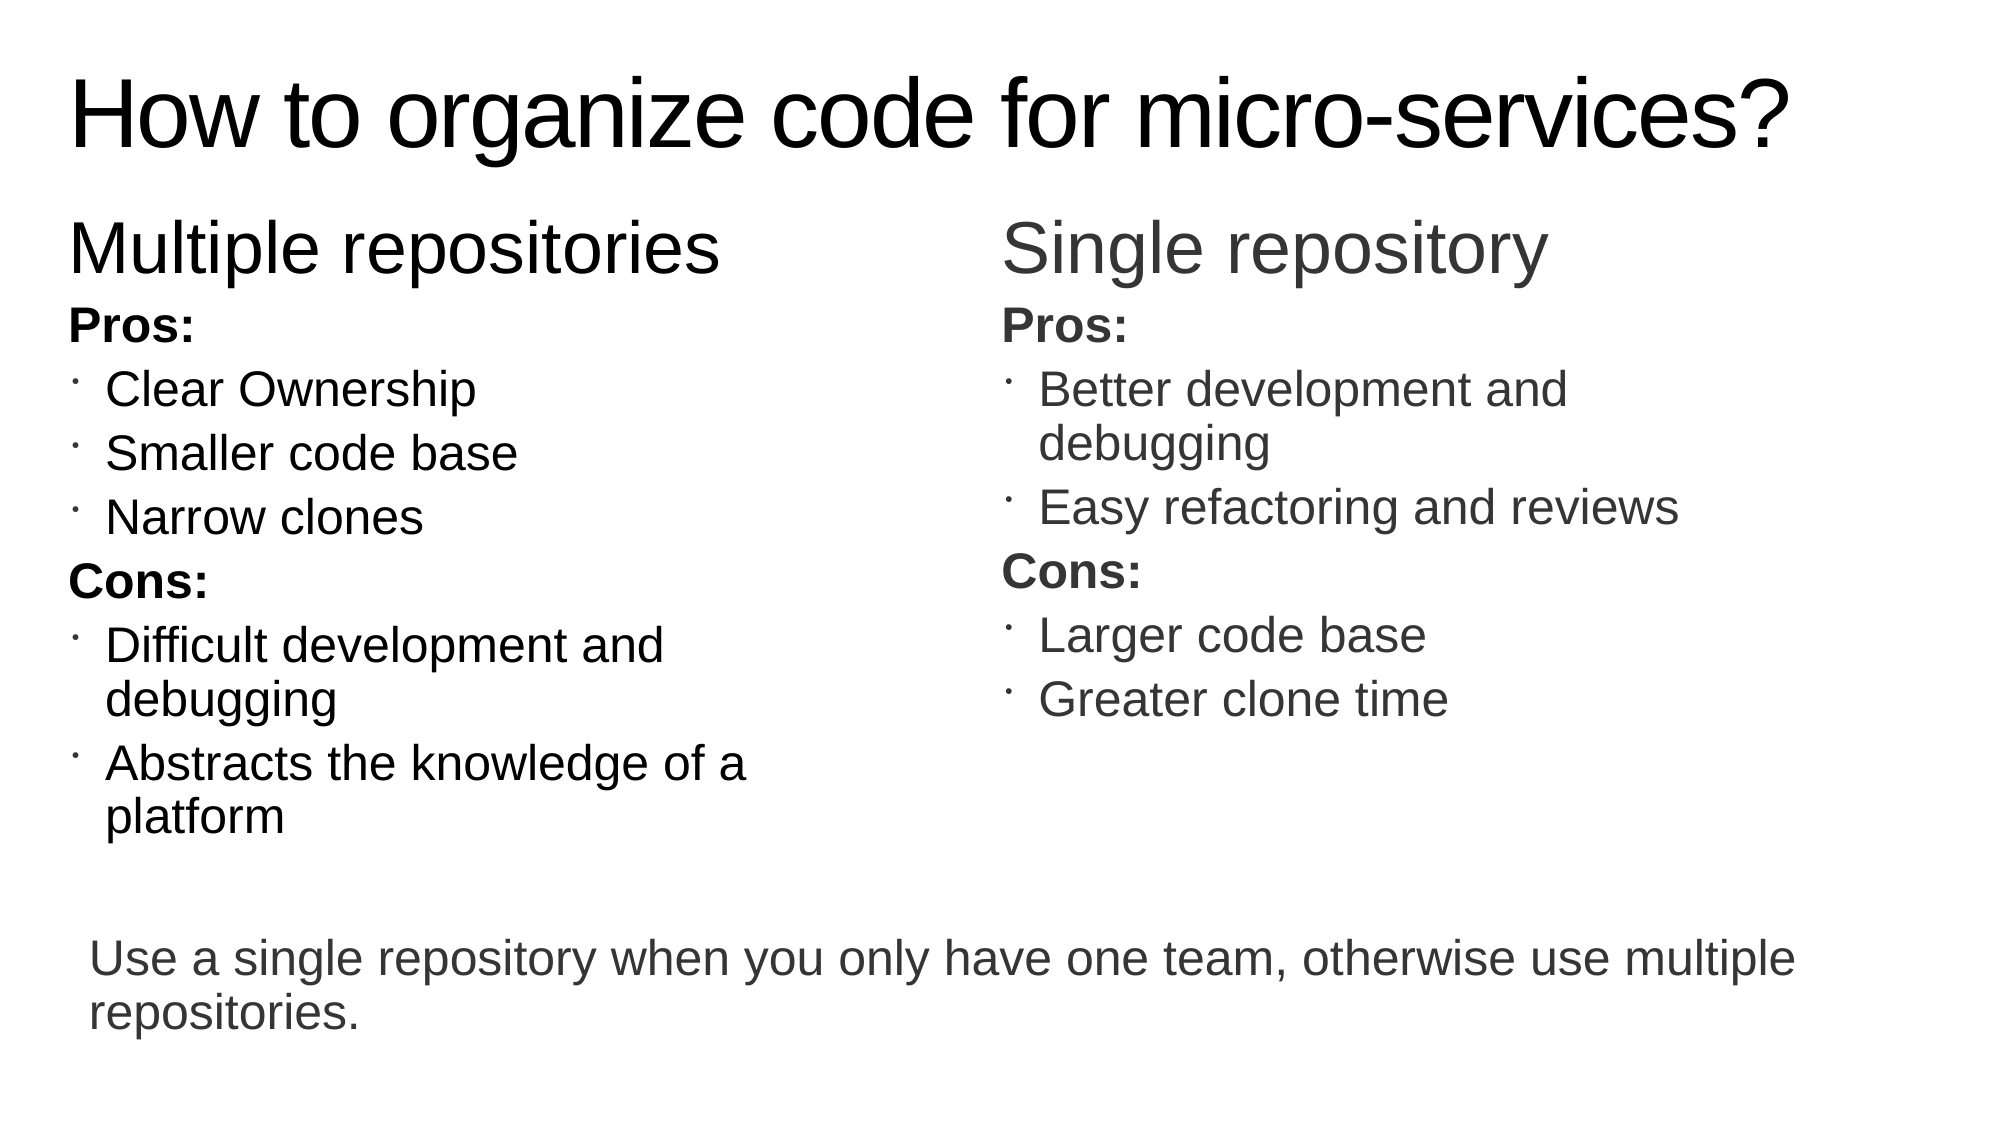

# How to organize code for micro-services?
Multiple repositories
Pros:
Clear Ownership
Smaller code base
Narrow clones
Cons:
Difficult development and debugging
Abstracts the knowledge of a platform
Single repository
Pros:
Better development and debugging
Easy refactoring and reviews
Cons:
Larger code base
Greater clone time

Use a single repository when you only have one team, otherwise use multiple repositories.